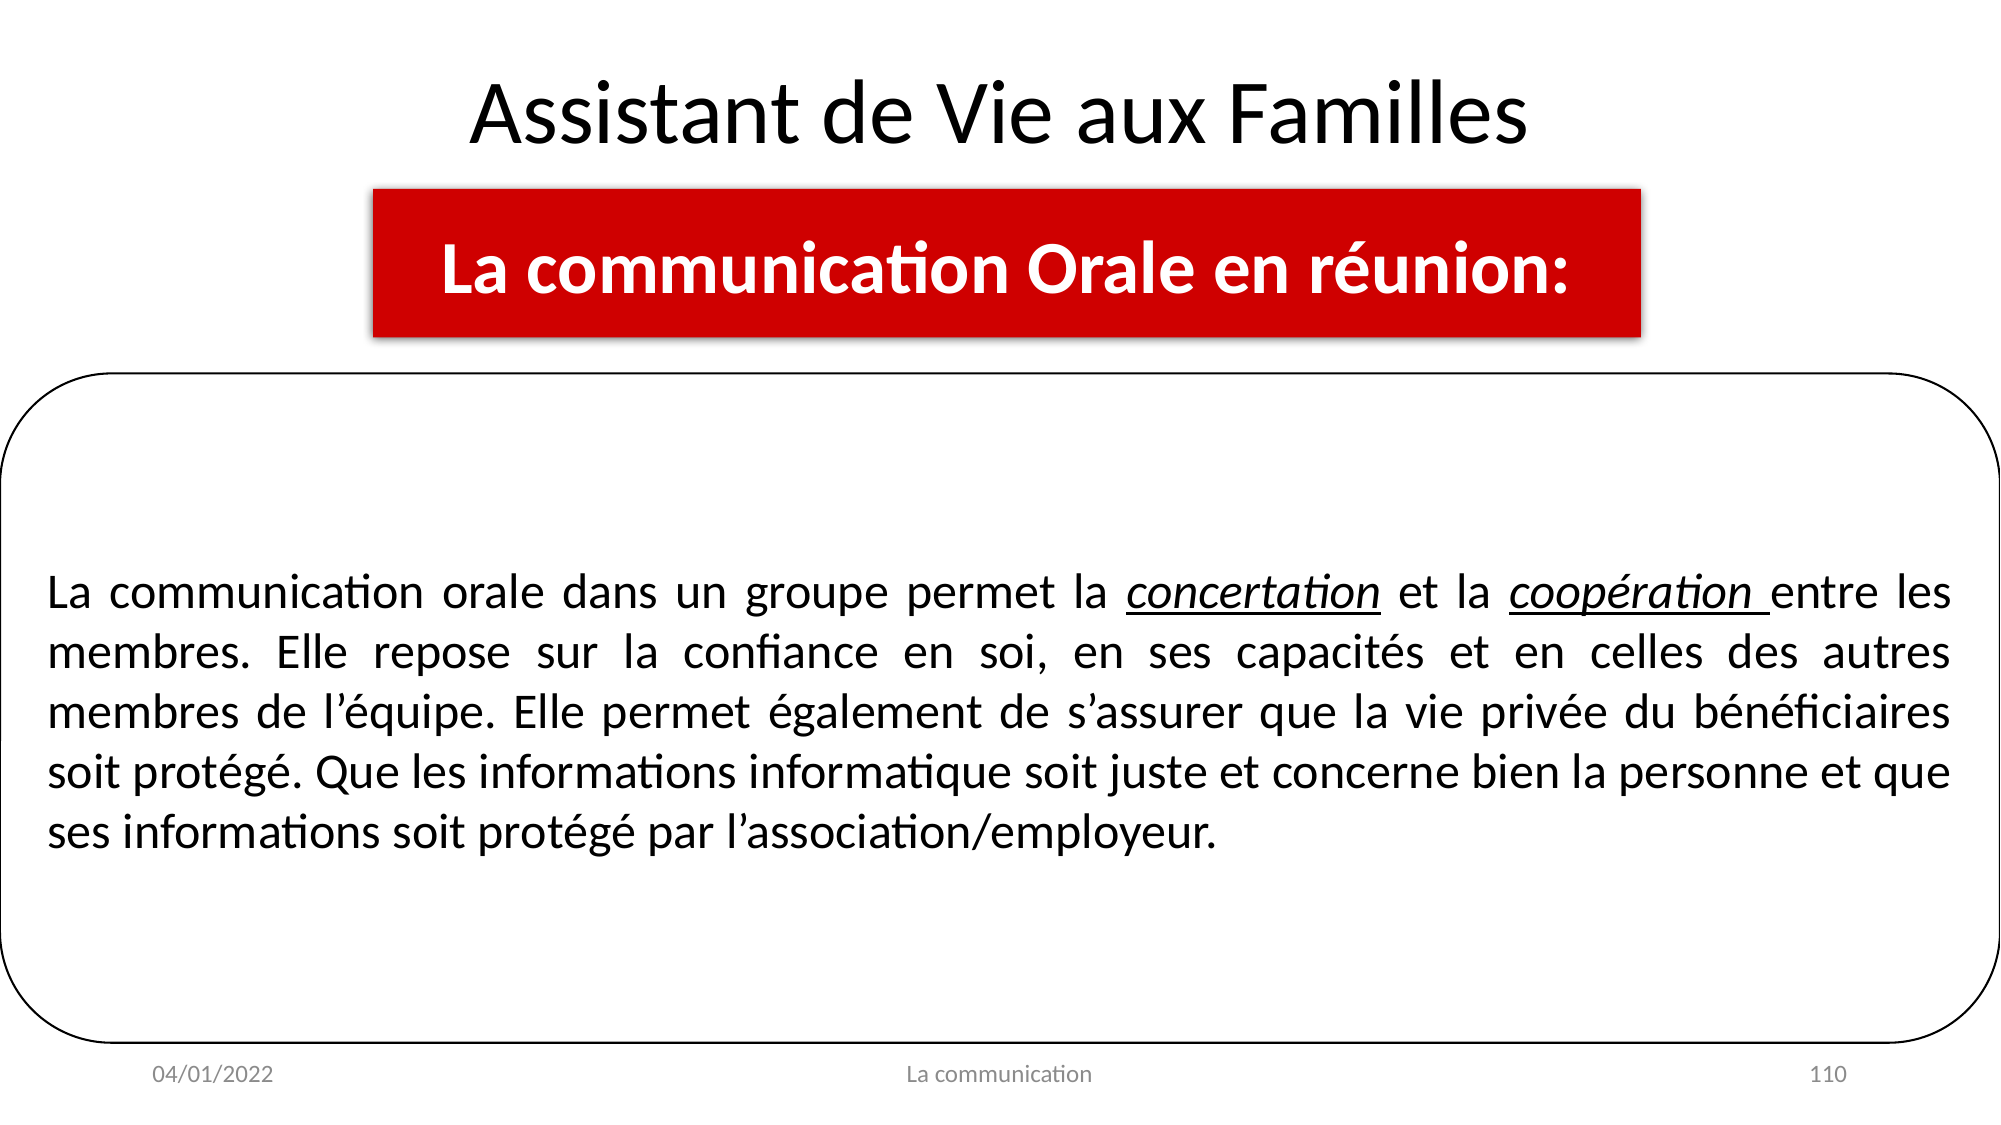

Assistant de Vie aux Familles
La communication Orale en réunion:
La communication orale dans un groupe permet la concertation et la coopération entre les membres. Elle repose sur la confiance en soi, en ses capacités et en celles des autres membres de l’équipe. Elle permet également de s’assurer que la vie privée du bénéficiaires soit protégé. Que les informations informatique soit juste et concerne bien la personne et que ses informations soit protégé par l’association/employeur.
04/01/2022
La communication
110